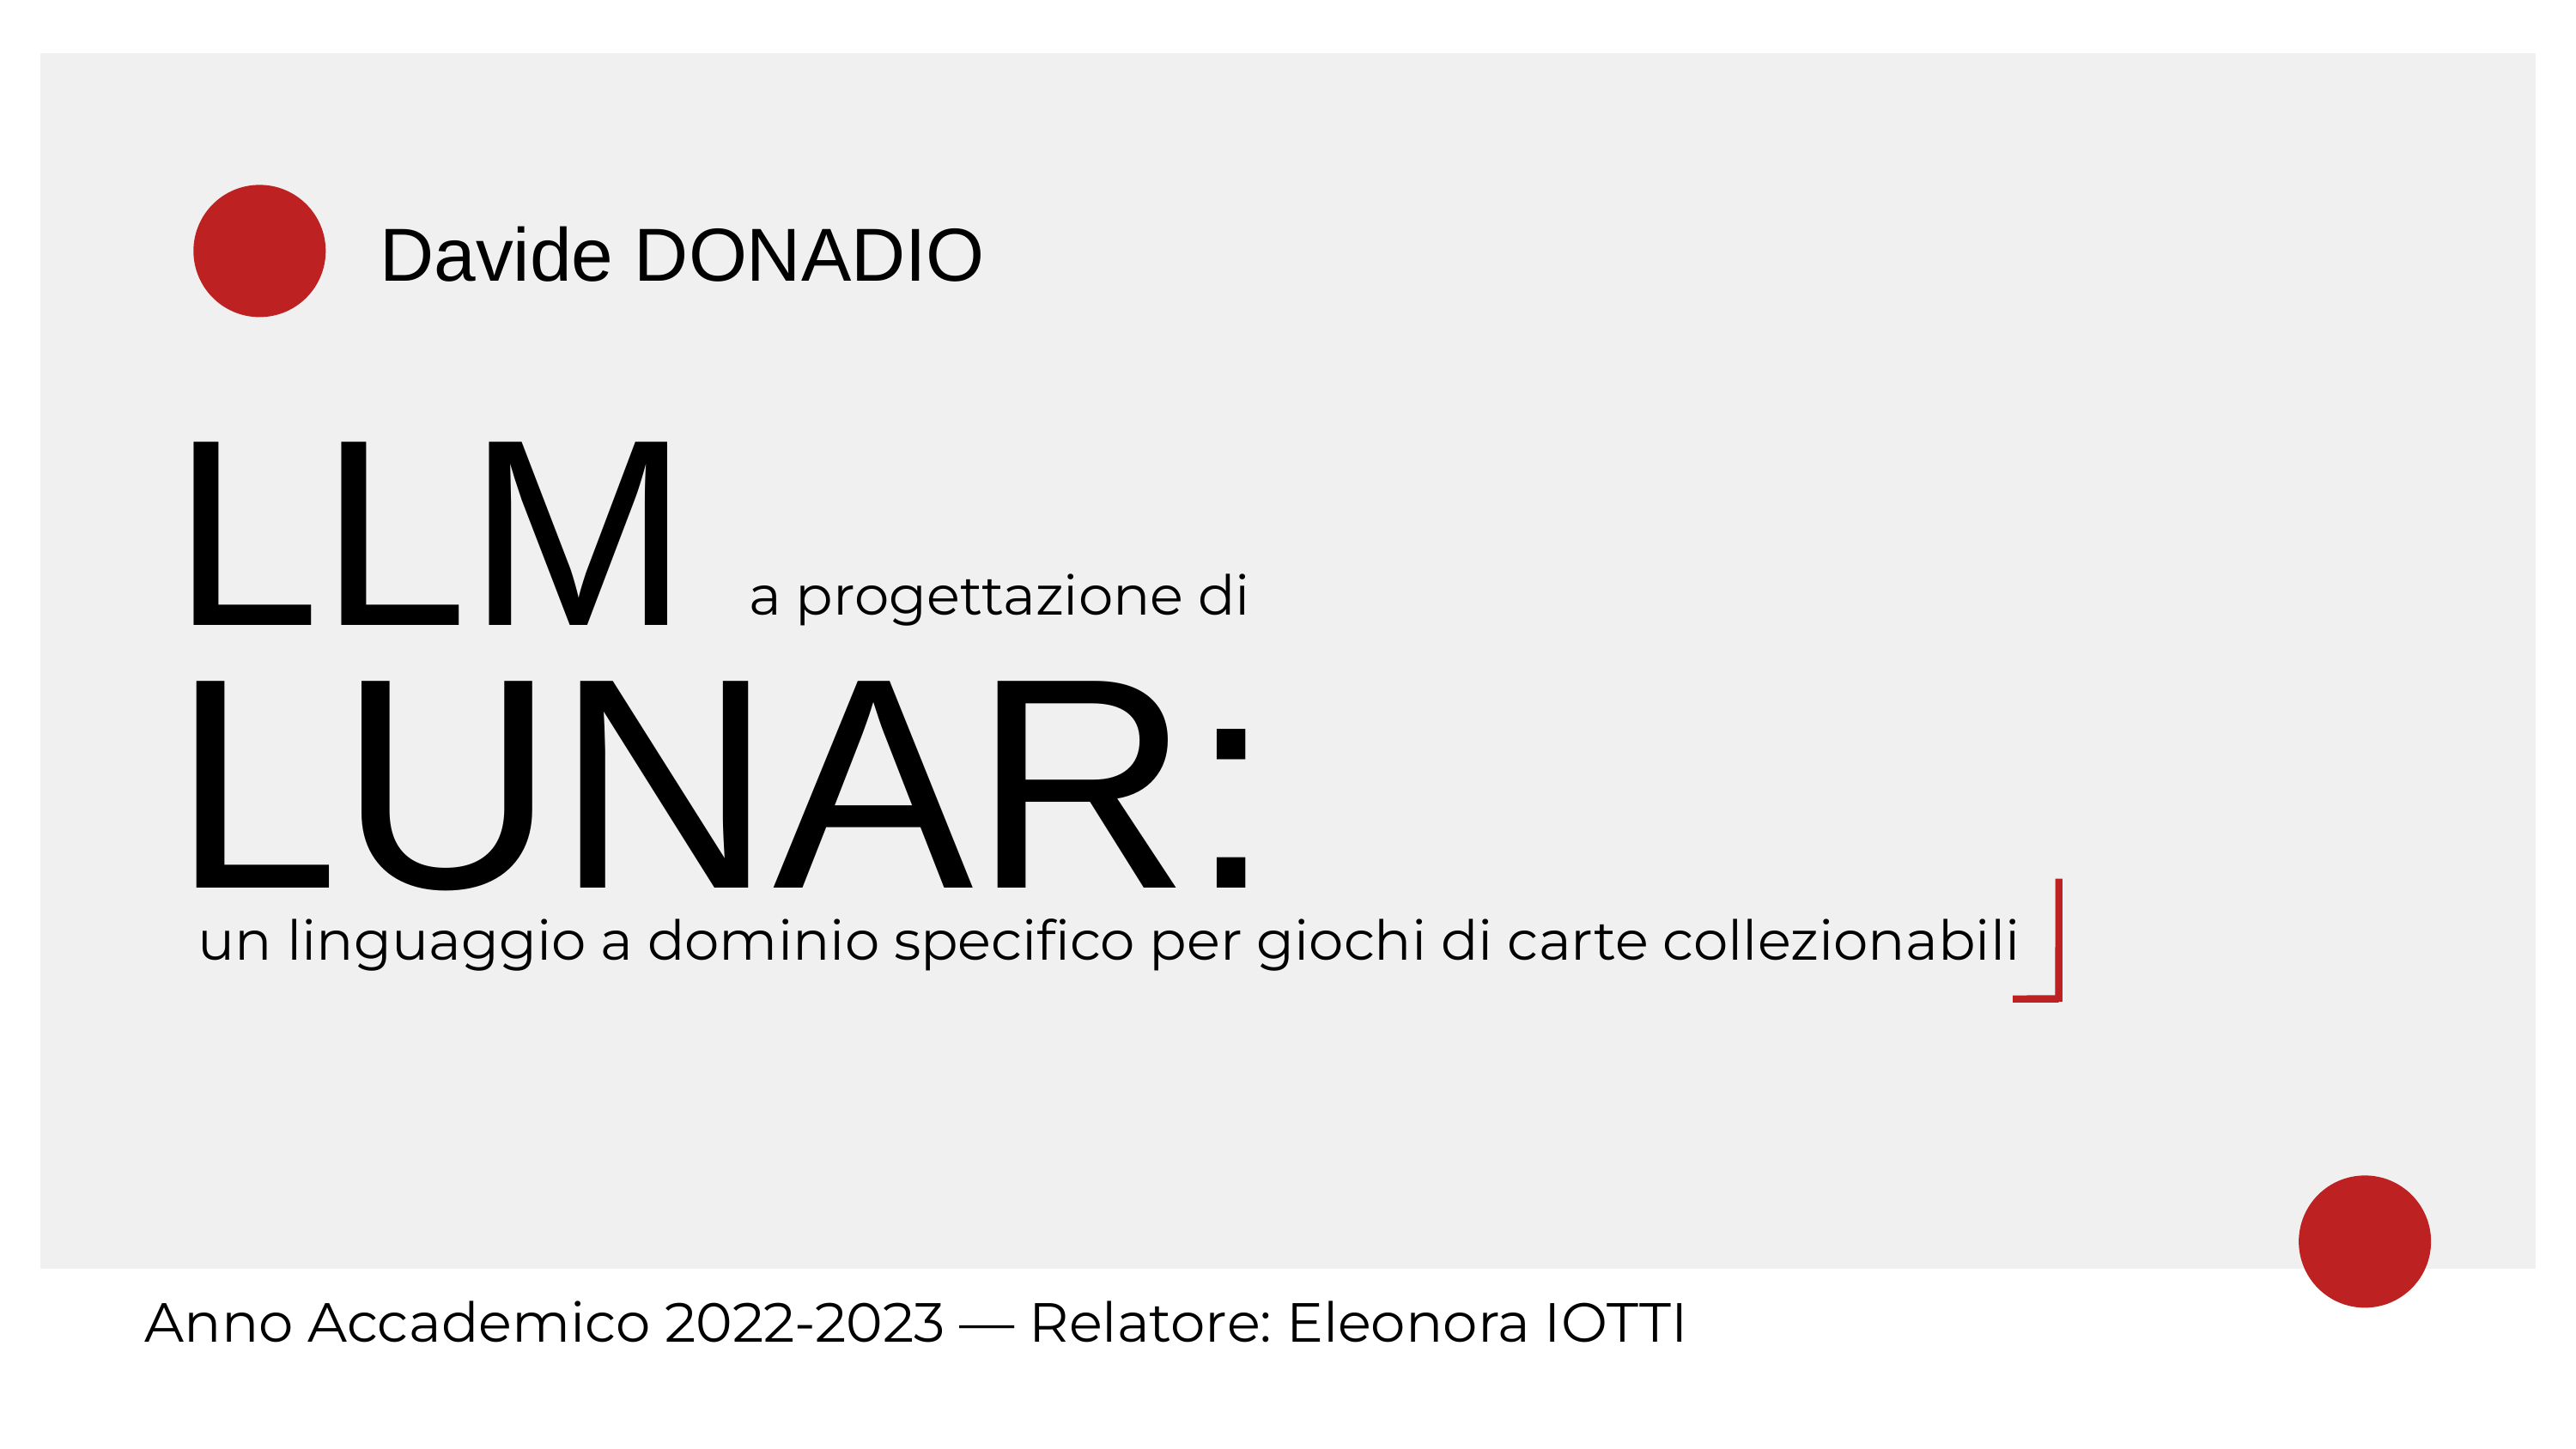

Davide DONADIO
LLM
a progettazione di
LUNAR:

un linguaggio a dominio specifico per giochi di carte collezionabili

Anno Accademico 2022-2023 — Relatore: Eleonora IOTTI